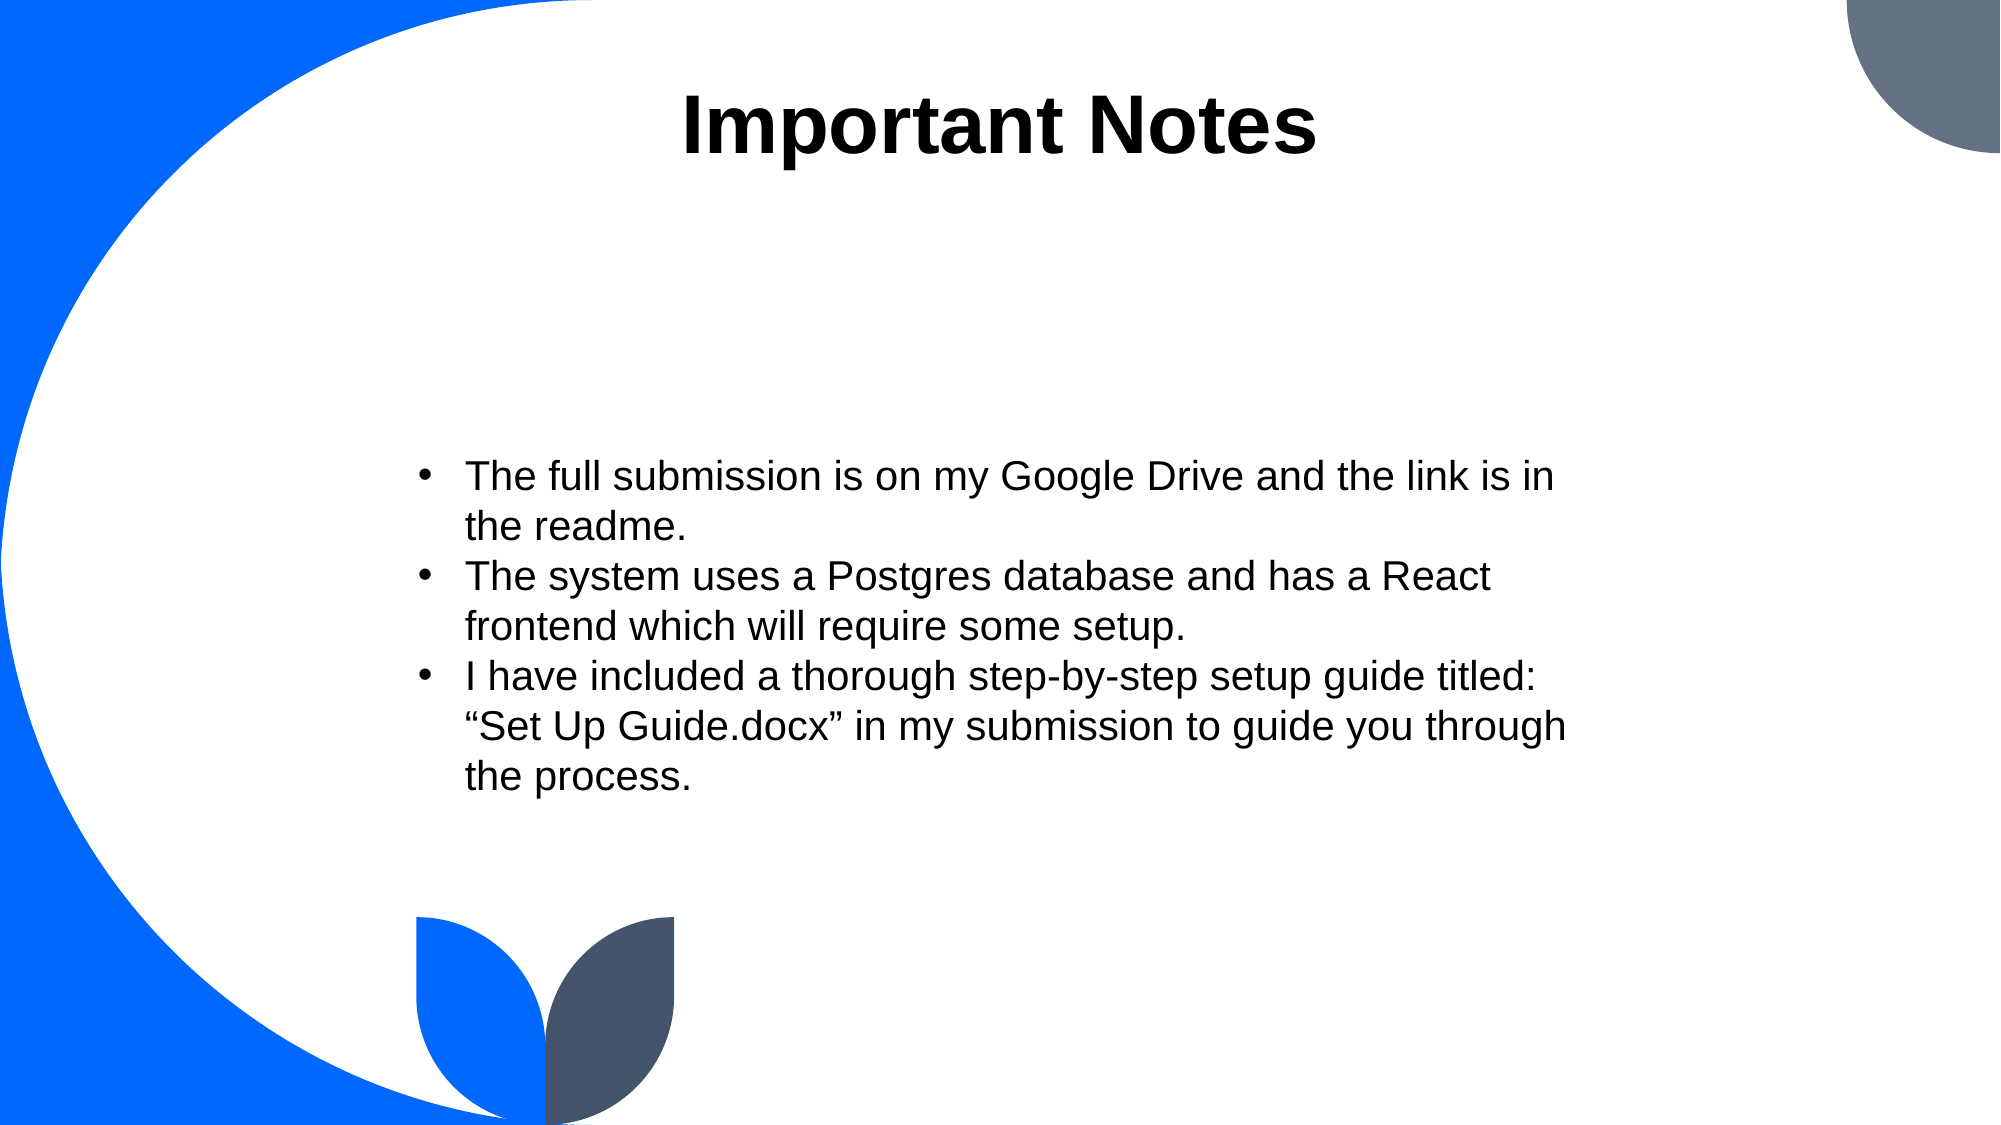

# Important Notes
The full submission is on my Google Drive and the link is in the readme.
The system uses a Postgres database and has a React frontend which will require some setup.
I have included a thorough step-by-step setup guide titled: “Set Up Guide.docx” in my submission to guide you through the process.